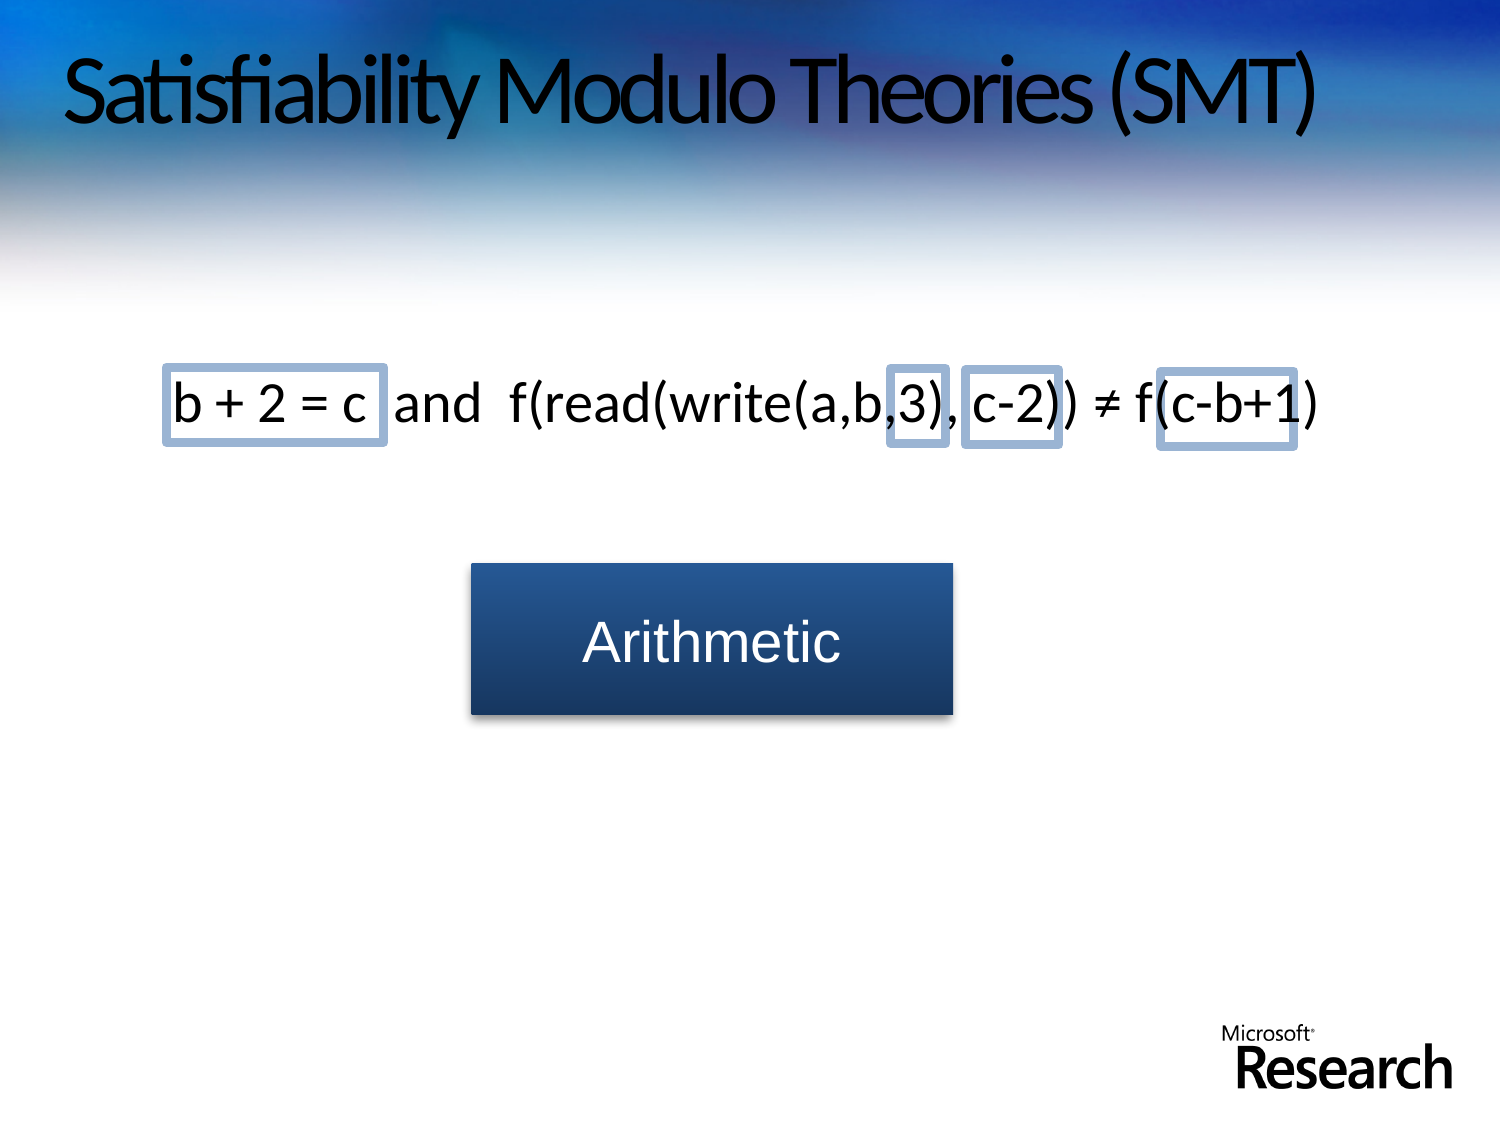

# Satisfiability Modulo Theories (SMT)

b + 2 = c  and  f(read(write(a,b,3), c-2)) ≠ f(c-b+1)
Arithmetic